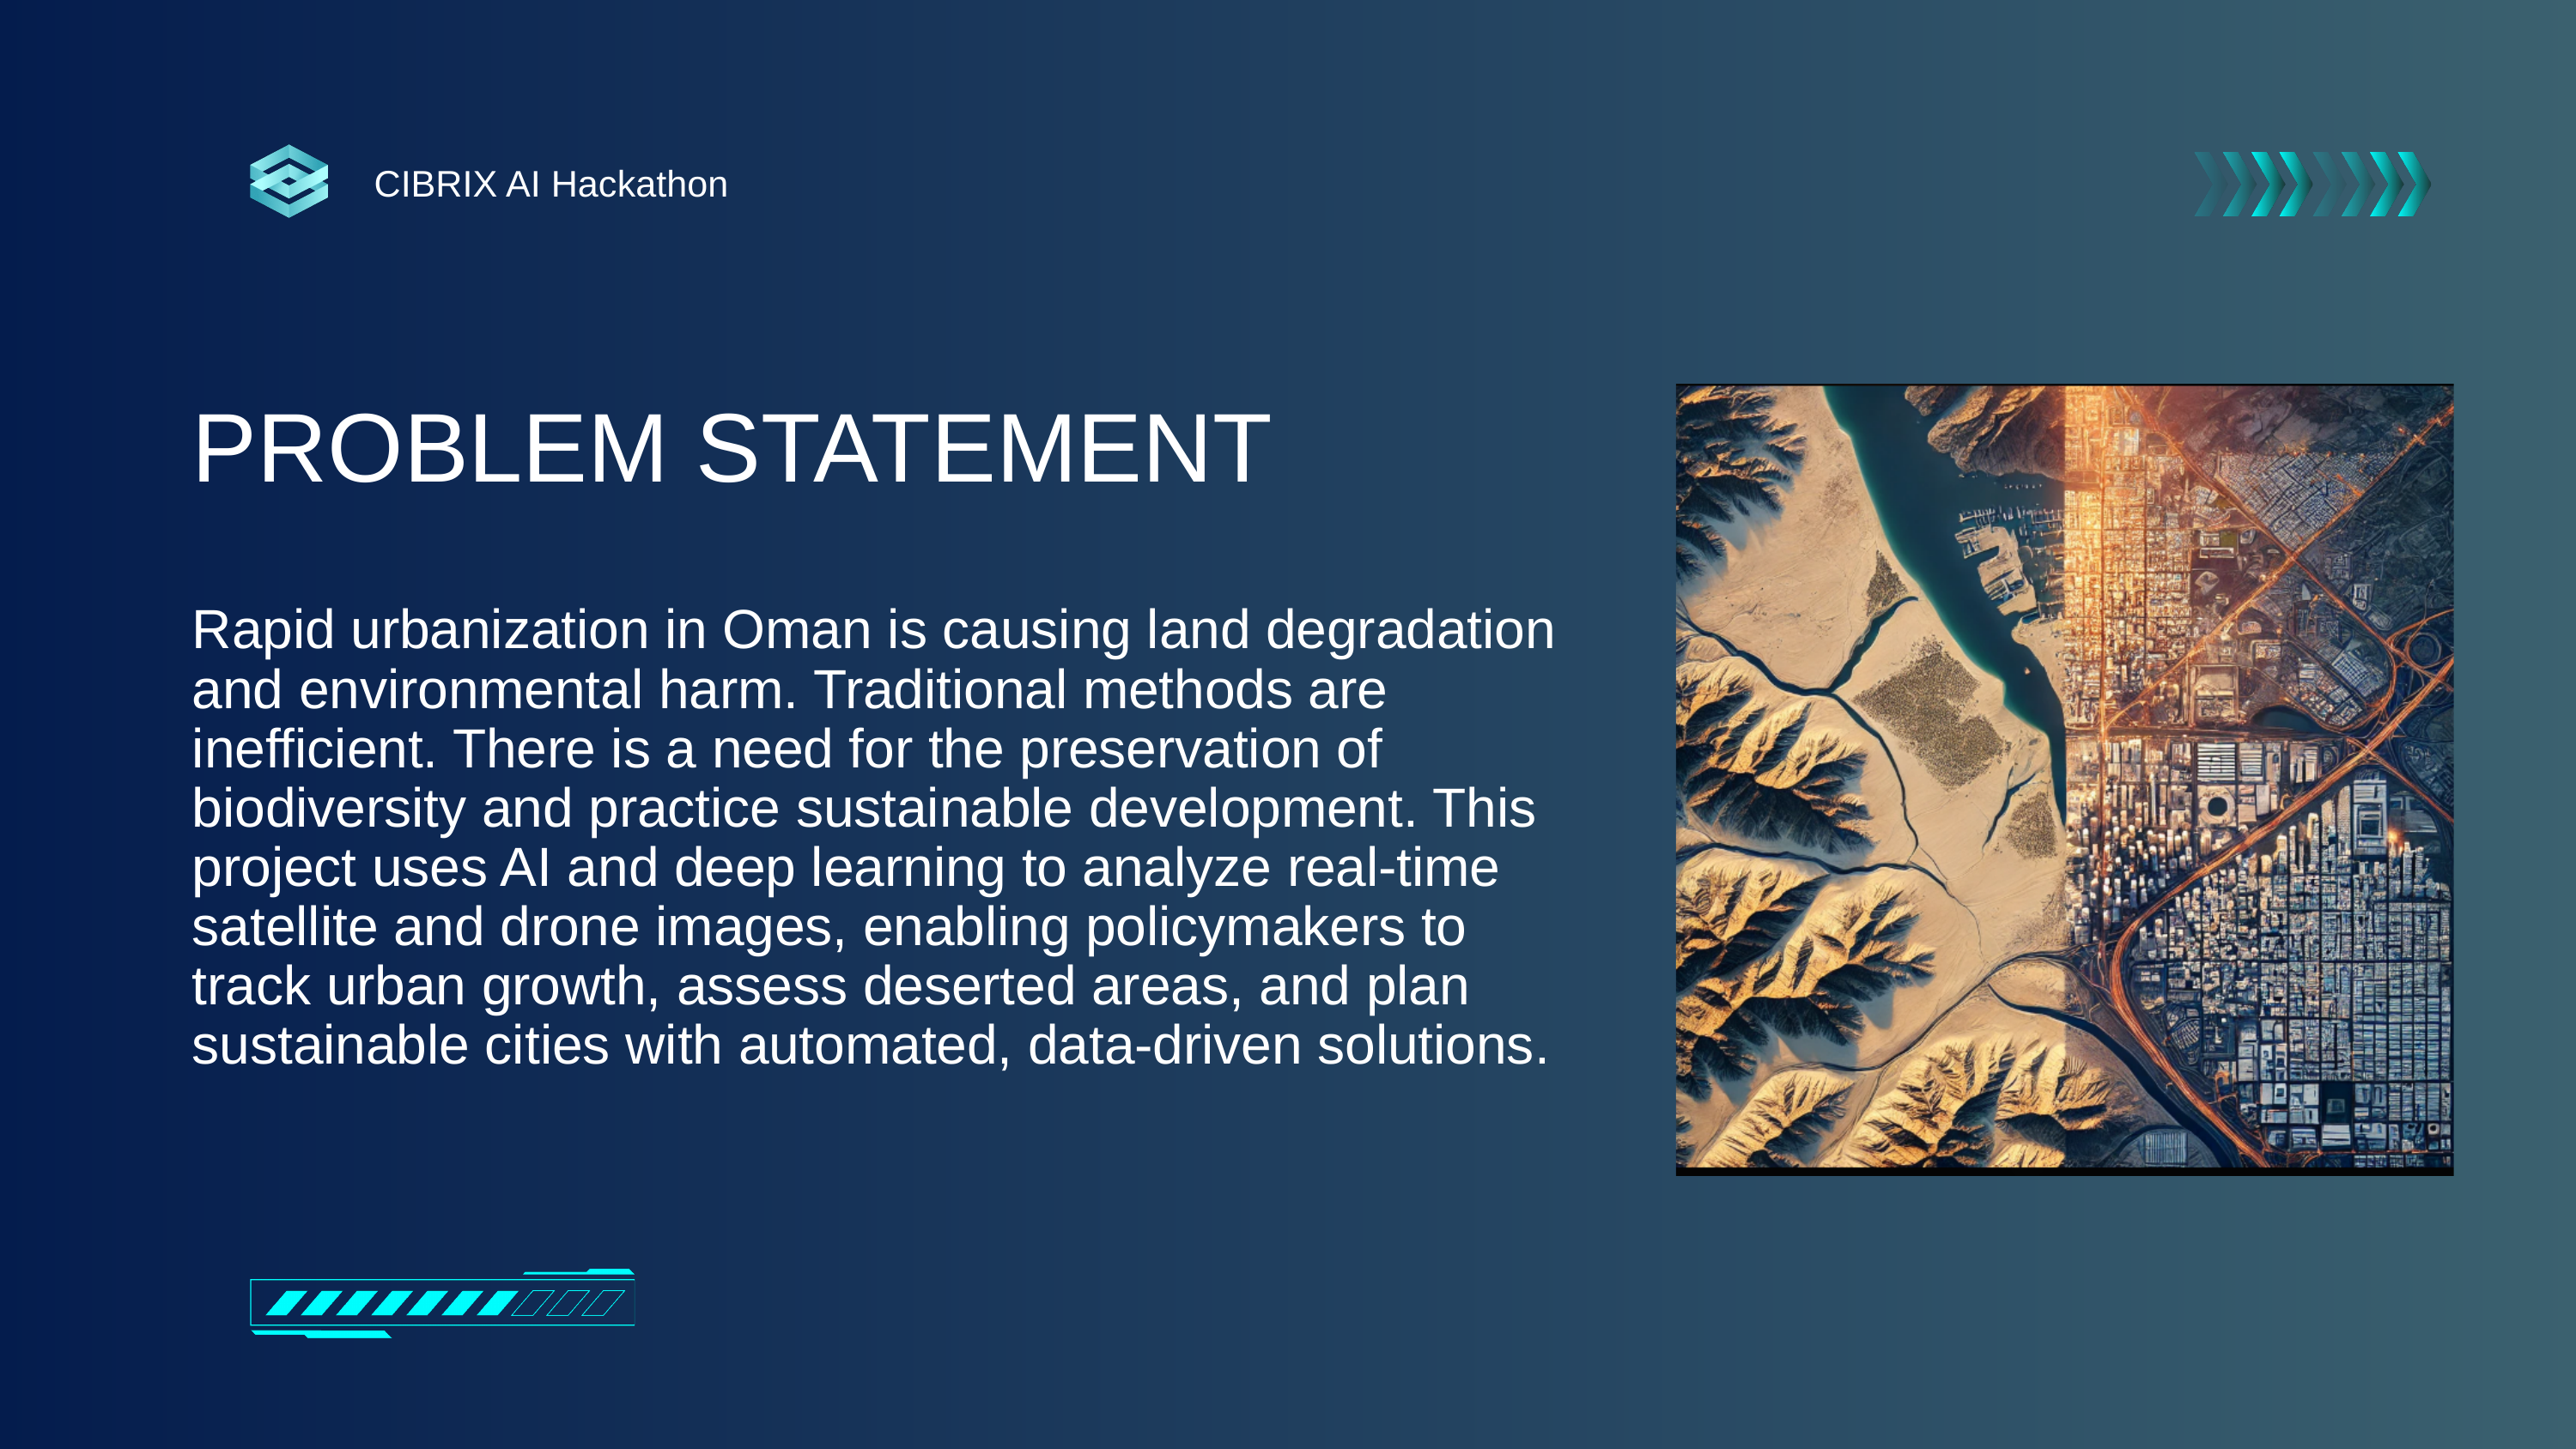

CIBRIX AI Hackathon
PROBLEM STATEMENT

Rapid urbanization in Oman is causing land degradation and environmental harm. Traditional methods are inefficient. There is a need for the preservation of biodiversity and practice sustainable development. This project uses AI and deep learning to analyze real-time satellite and drone images, enabling policymakers to track urban growth, assess deserted areas, and plan sustainable cities with automated, data-driven solutions.